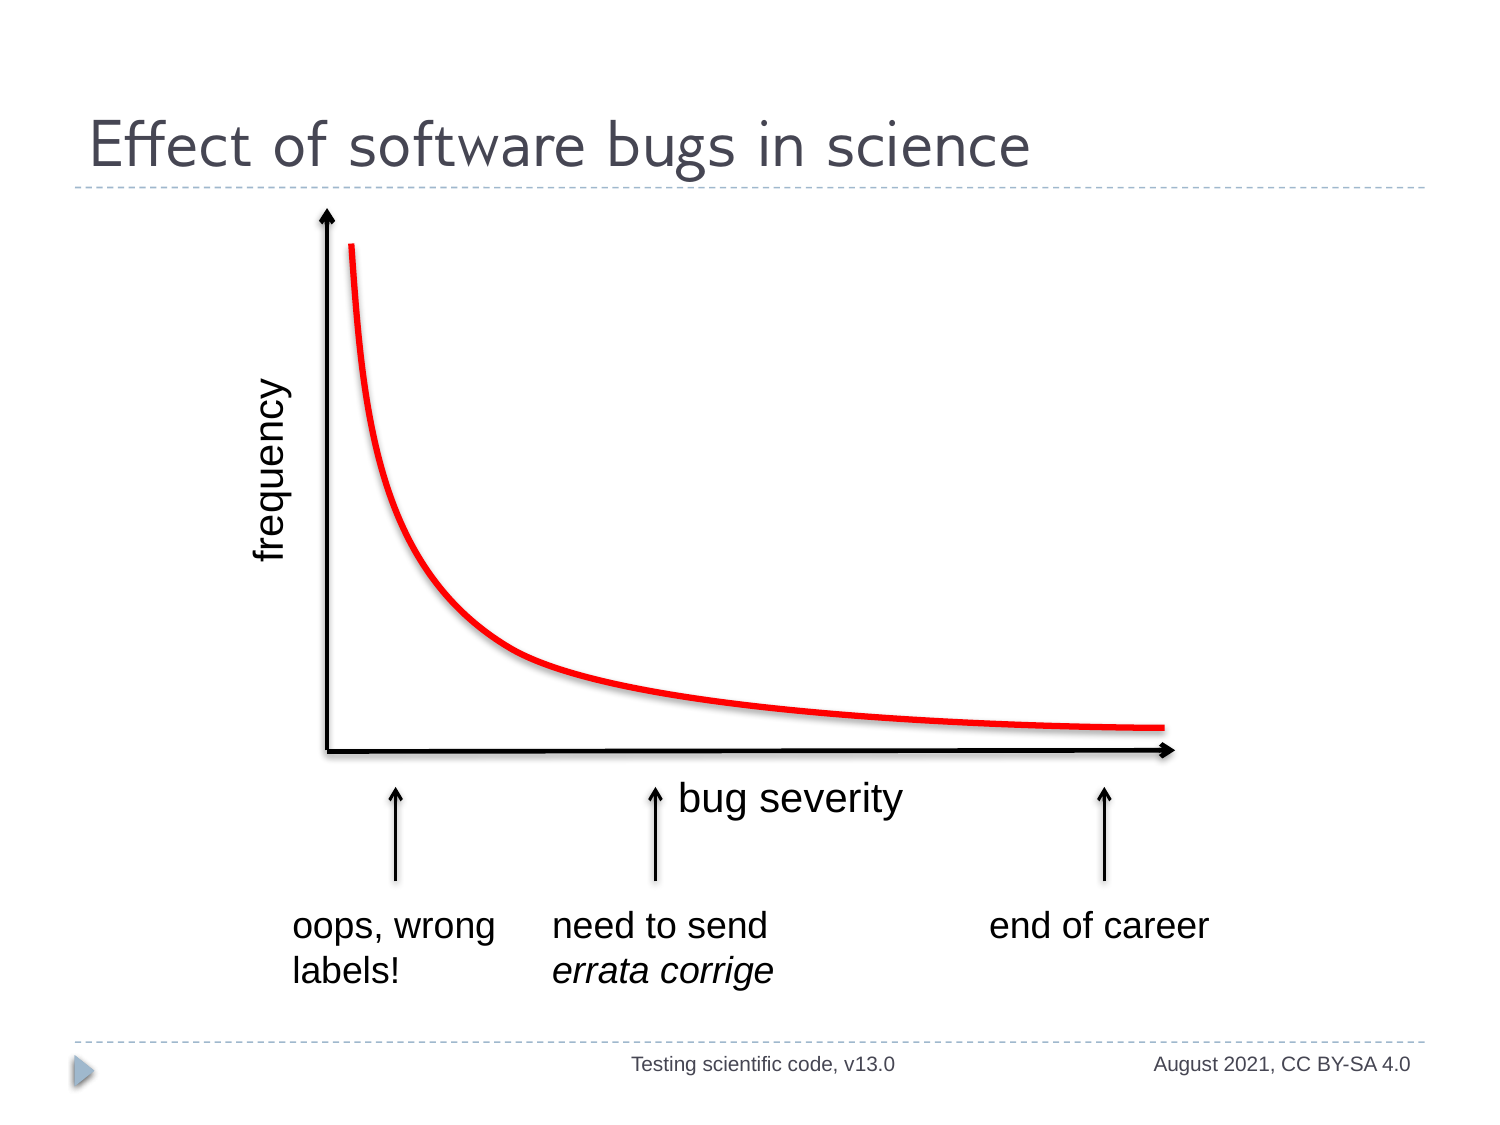

# Effect of software bugs in science

frequency
bug severity
oops, wrong labels!
need to send errata corrige
end of career
Testing scientific code, v13.0
August 2021, CC BY-SA 4.0